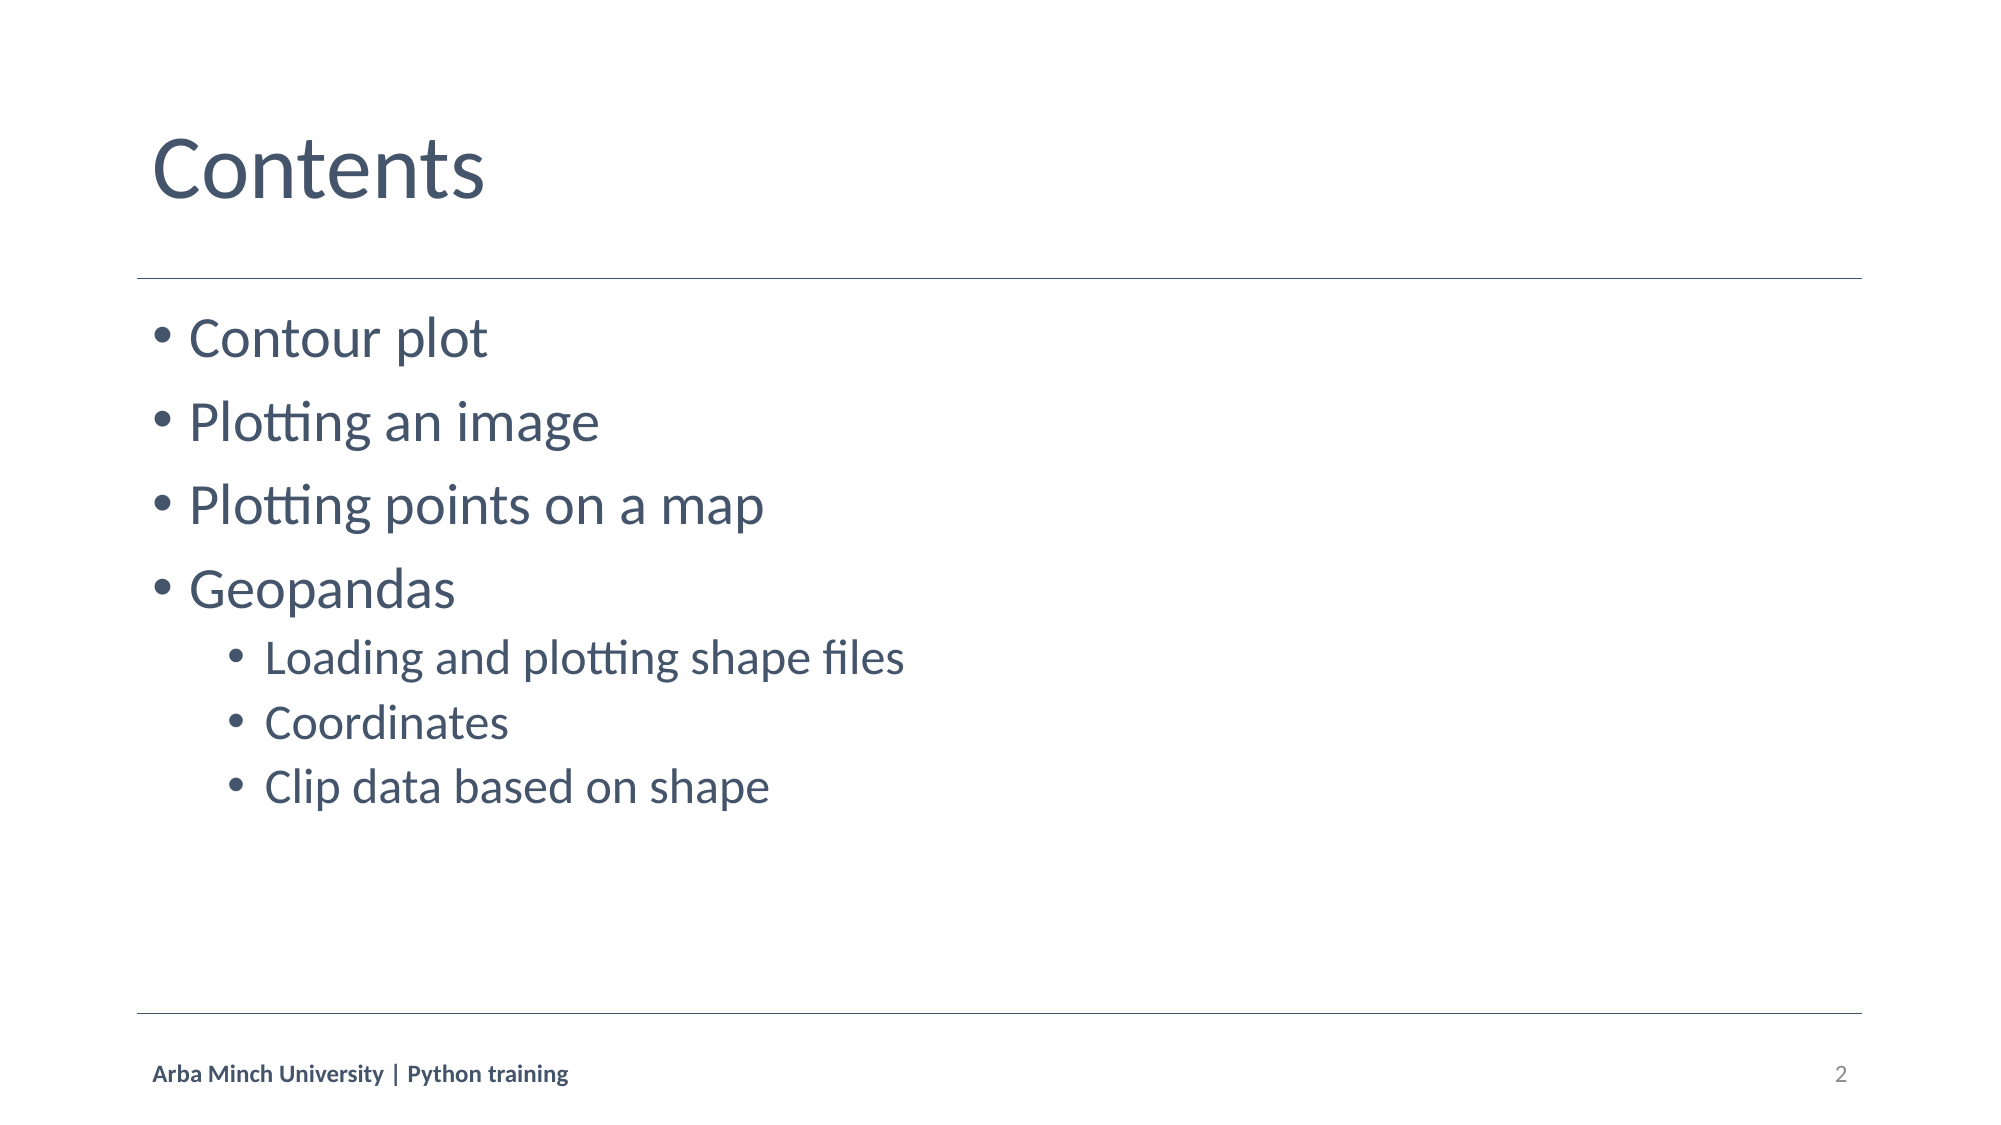

# Contents
Contour plot
Plotting an image
Plotting points on a map
Geopandas
Loading and plotting shape files
Coordinates
Clip data based on shape
Arba Minch University | Python training
2